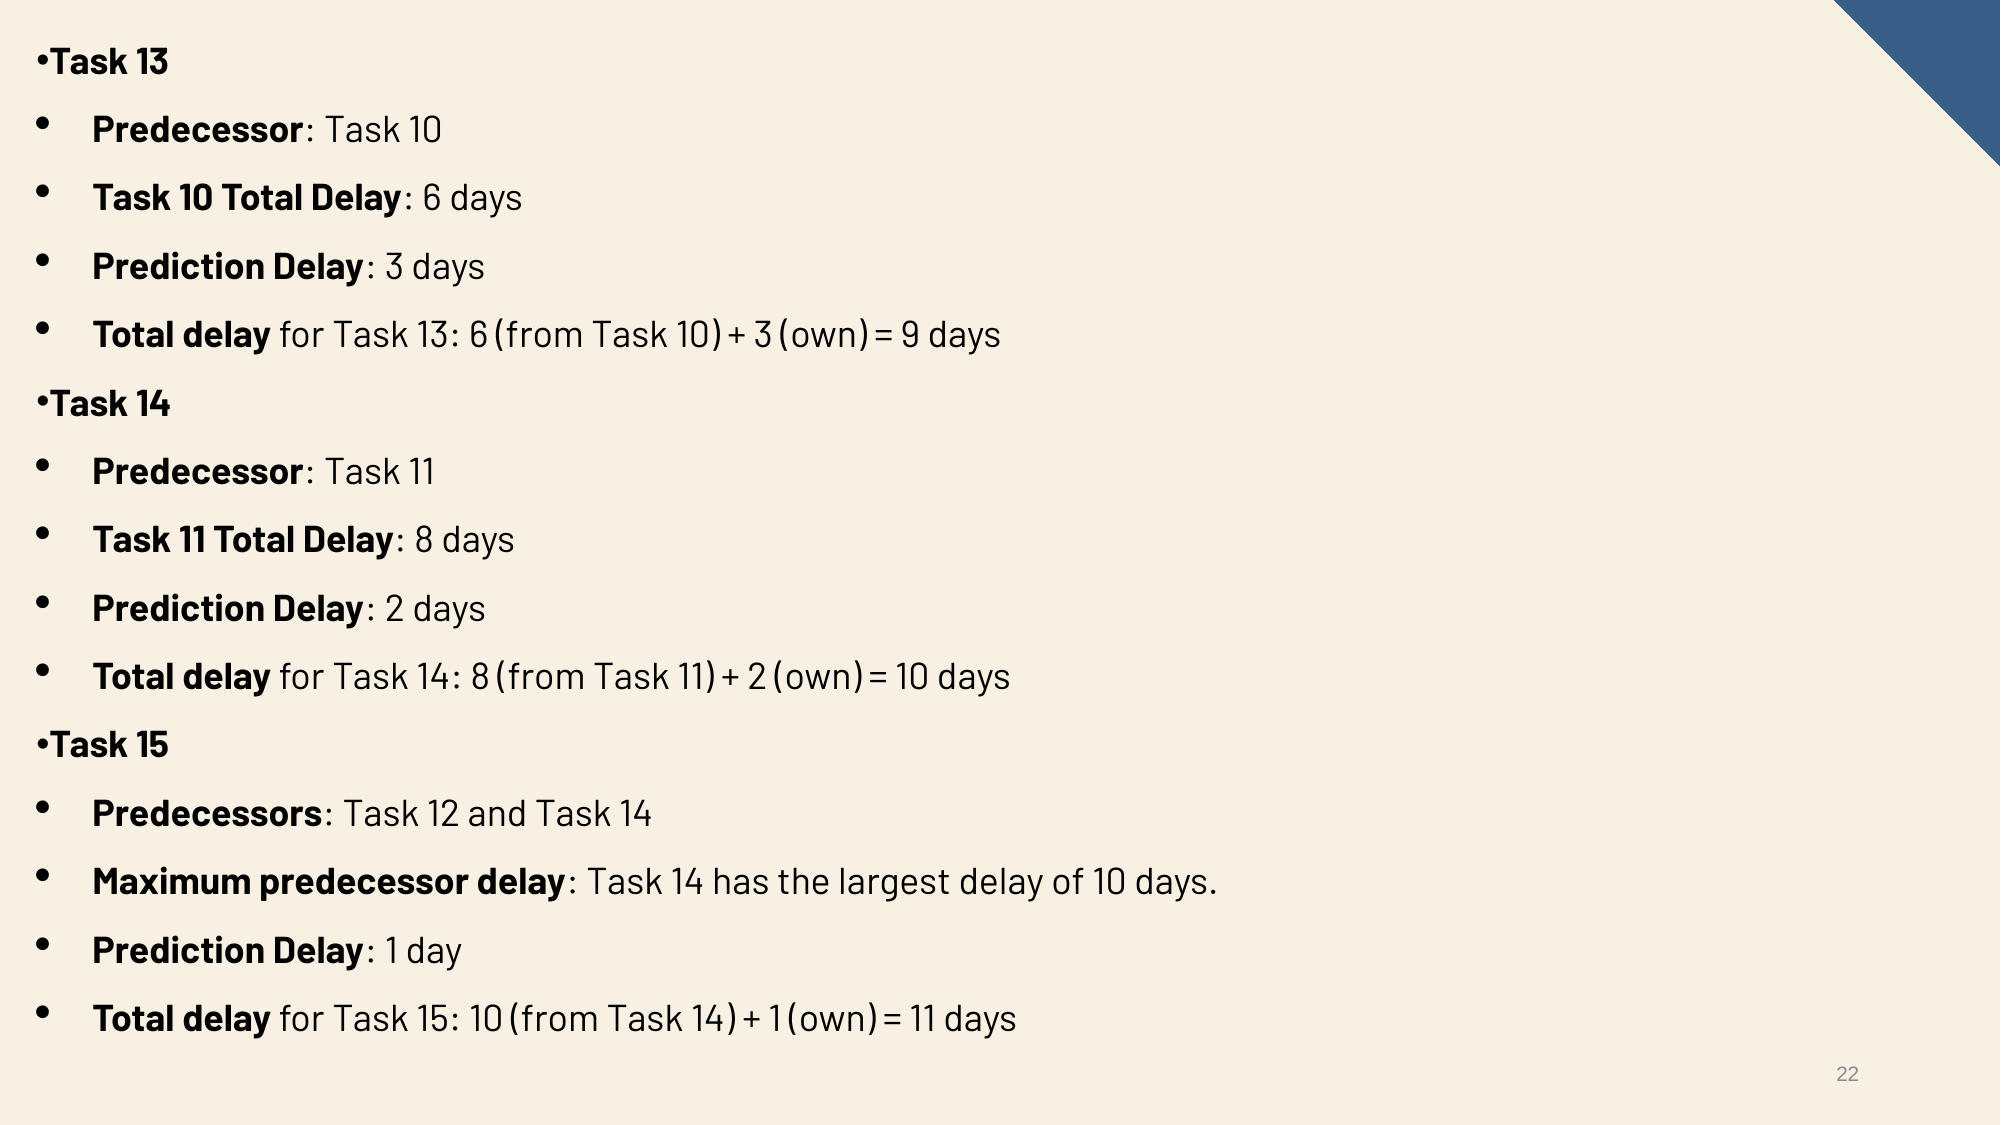

Task 13
Predecessor: Task 10
Task 10 Total Delay: 6 days
Prediction Delay: 3 days
Total delay for Task 13: 6 (from Task 10) + 3 (own) = 9 days
Task 14
Predecessor: Task 11
Task 11 Total Delay: 8 days
Prediction Delay: 2 days
Total delay for Task 14: 8 (from Task 11) + 2 (own) = 10 days
Task 15
Predecessors: Task 12 and Task 14
Maximum predecessor delay: Task 14 has the largest delay of 10 days.
Prediction Delay: 1 day
Total delay for Task 15: 10 (from Task 14) + 1 (own) = 11 days
22